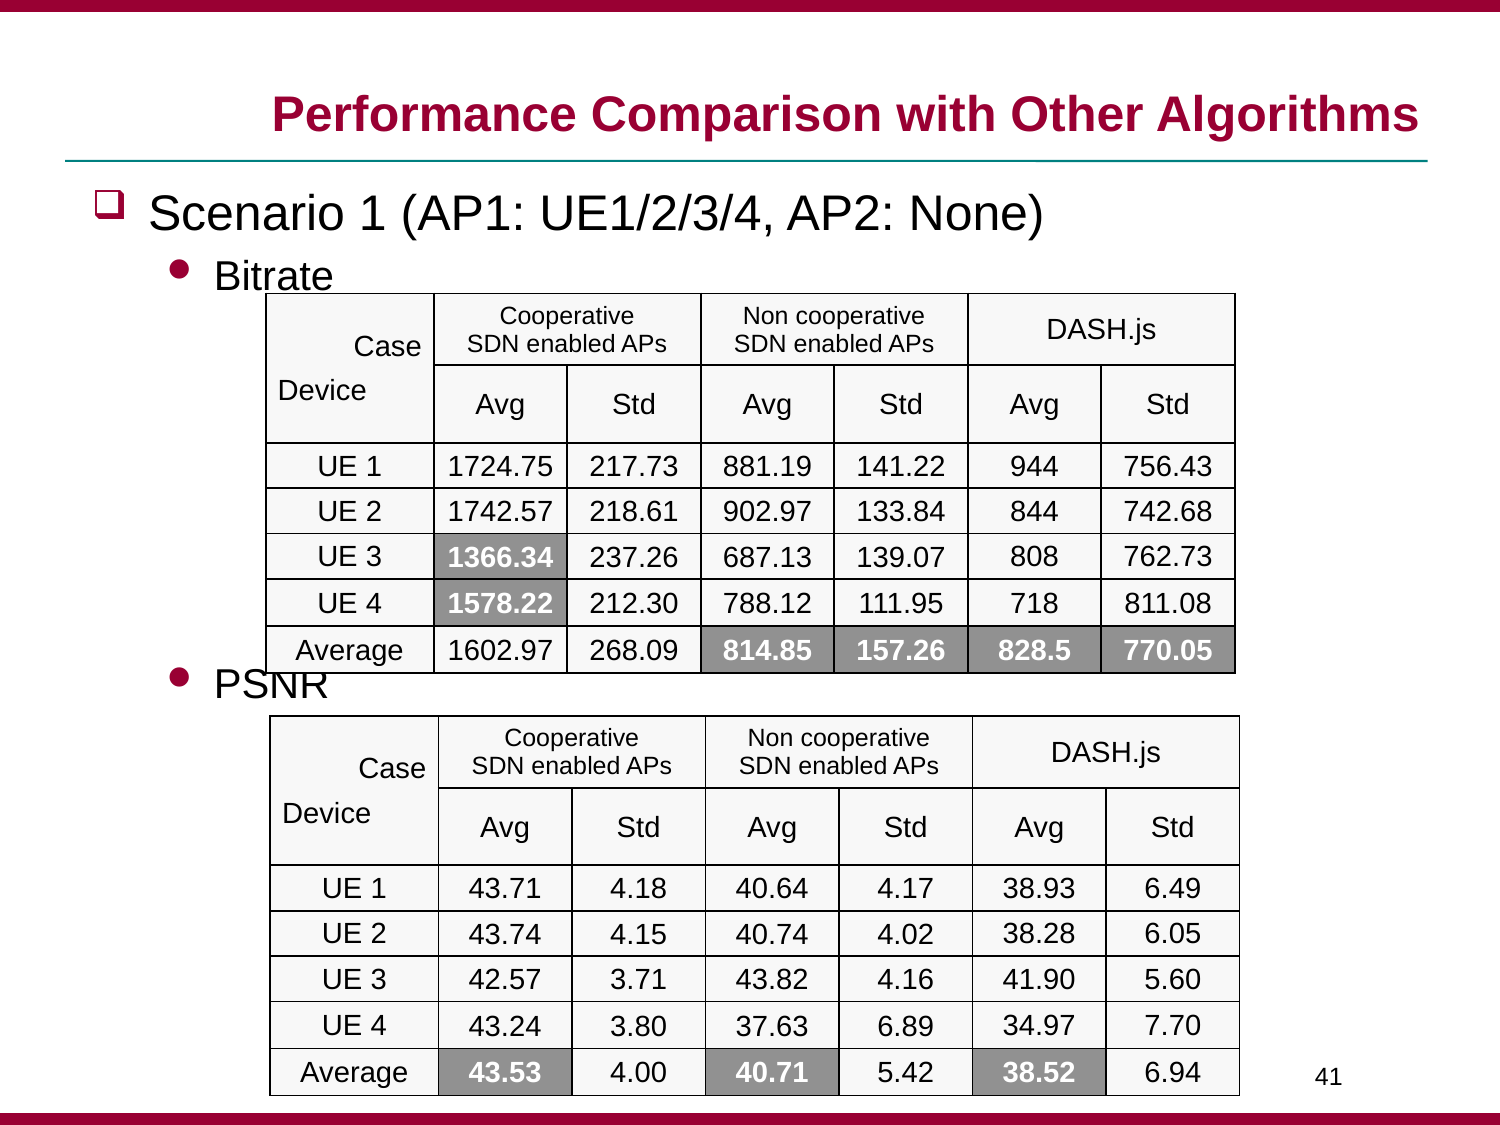

# Performance Comparison with Other Algorithms
Scenario 1 (AP1: UE1/2/3/4, AP2: None)
Bitrate

PSNR
| Case Device | Cooperative SDN enabled APs |  | Non cooperative SDN enabled APs |  | DASH.js |  |
| --- | --- | --- | --- | --- | --- | --- |
|  | Avg | Std | Avg | Std | Avg | Std |
| UE 1 | 1724.75 | 217.73 | 881.19 | 141.22 | 944 | 756.43 |
| UE 2 | 1742.57 | 218.61 | 902.97 | 133.84 | 844 | 742.68 |
| UE 3 | 1366.34 | 237.26 | 687.13 | 139.07 | 808 | 762.73 |
| UE 4 | 1578.22 | 212.30 | 788.12 | 111.95 | 718 | 811.08 |
| Average | 1602.97 | 268.09 | 814.85 | 157.26 | 828.5 | 770.05 |
| Case Device | Cooperative SDN enabled APs |  | Non cooperative SDN enabled APs |  | DASH.js |  |
| --- | --- | --- | --- | --- | --- | --- |
|  | Avg | Std | Avg | Std | Avg | Std |
| UE 1 | 43.71 | 4.18 | 40.64 | 4.17 | 38.93 | 6.49 |
| UE 2 | 43.74 | 4.15 | 40.74 | 4.02 | 38.28 | 6.05 |
| UE 3 | 42.57 | 3.71 | 43.82 | 4.16 | 41.90 | 5.60 |
| UE 4 | 43.24 | 3.80 | 37.63 | 6.89 | 34.97 | 7.70 |
| Average | 43.53 | 4.00 | 40.71 | 5.42 | 38.52 | 6.94 |

41